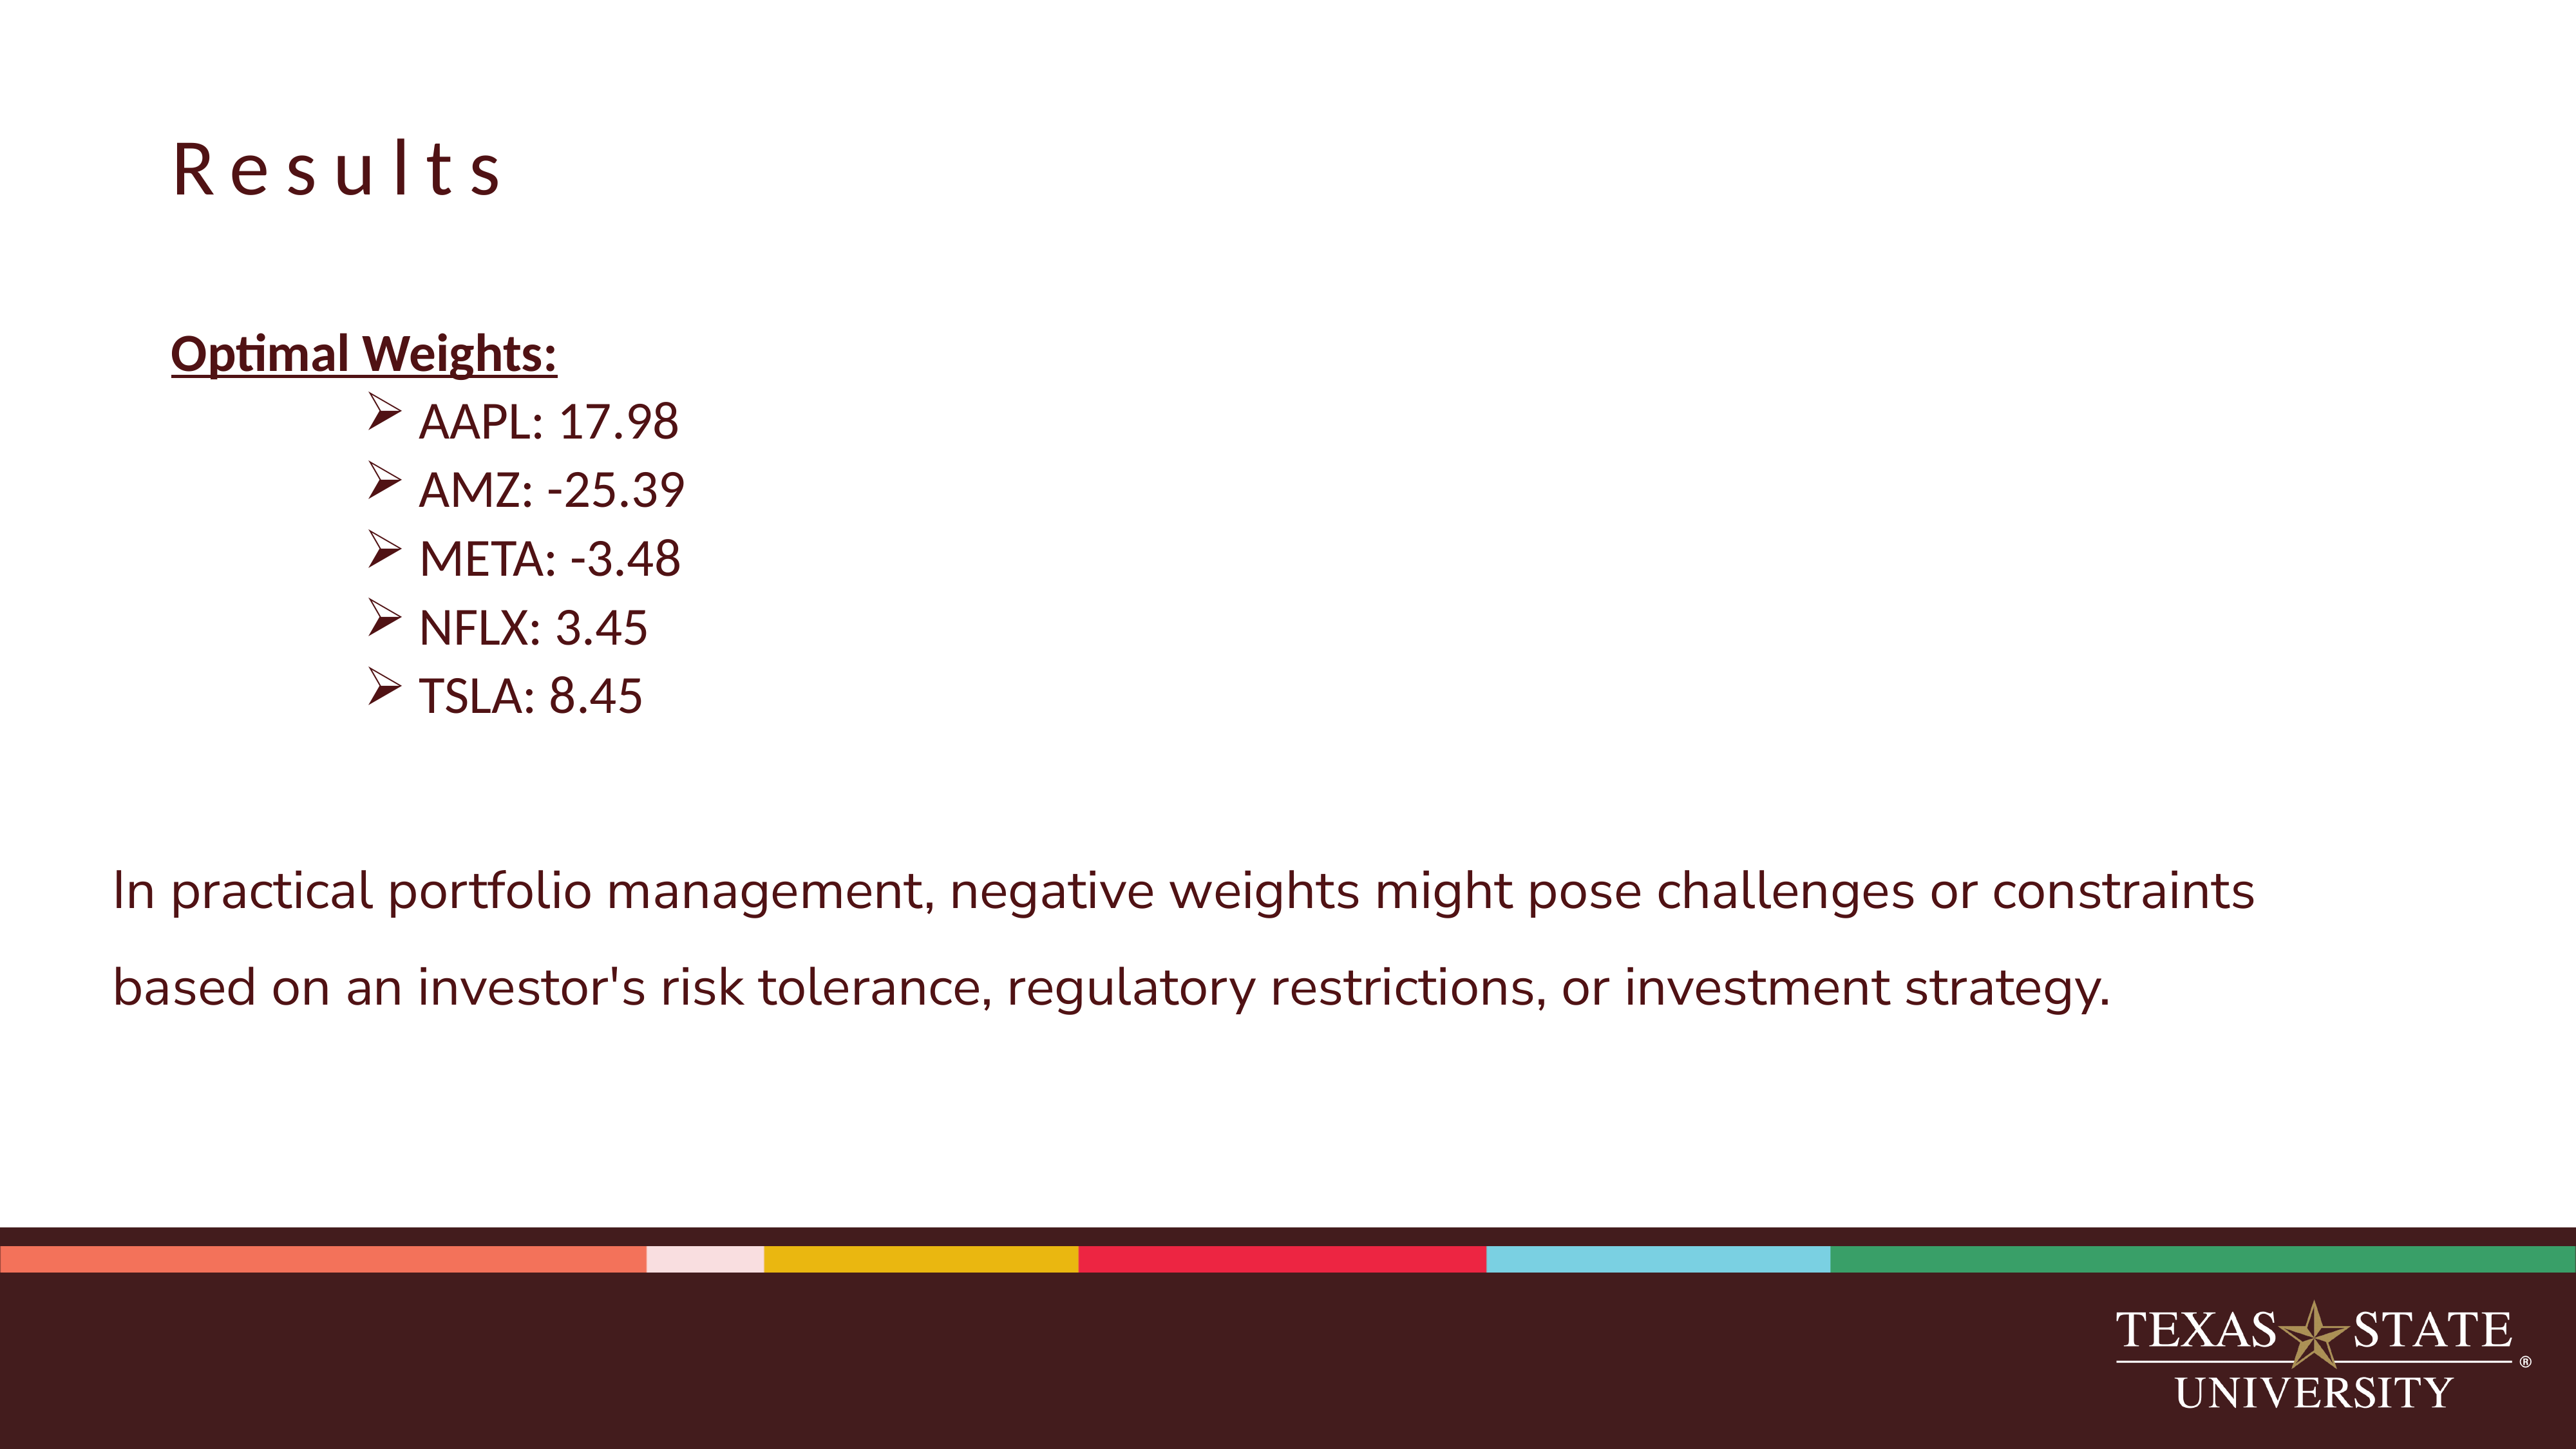

# Results
Optimal Weights:
AAPL: 17.98
AMZ: -25.39
META: -3.48
NFLX: 3.45
TSLA: 8.45

In practical portfolio management, negative weights might pose challenges or constraints based on an investor's risk tolerance, regulatory restrictions, or investment strategy.